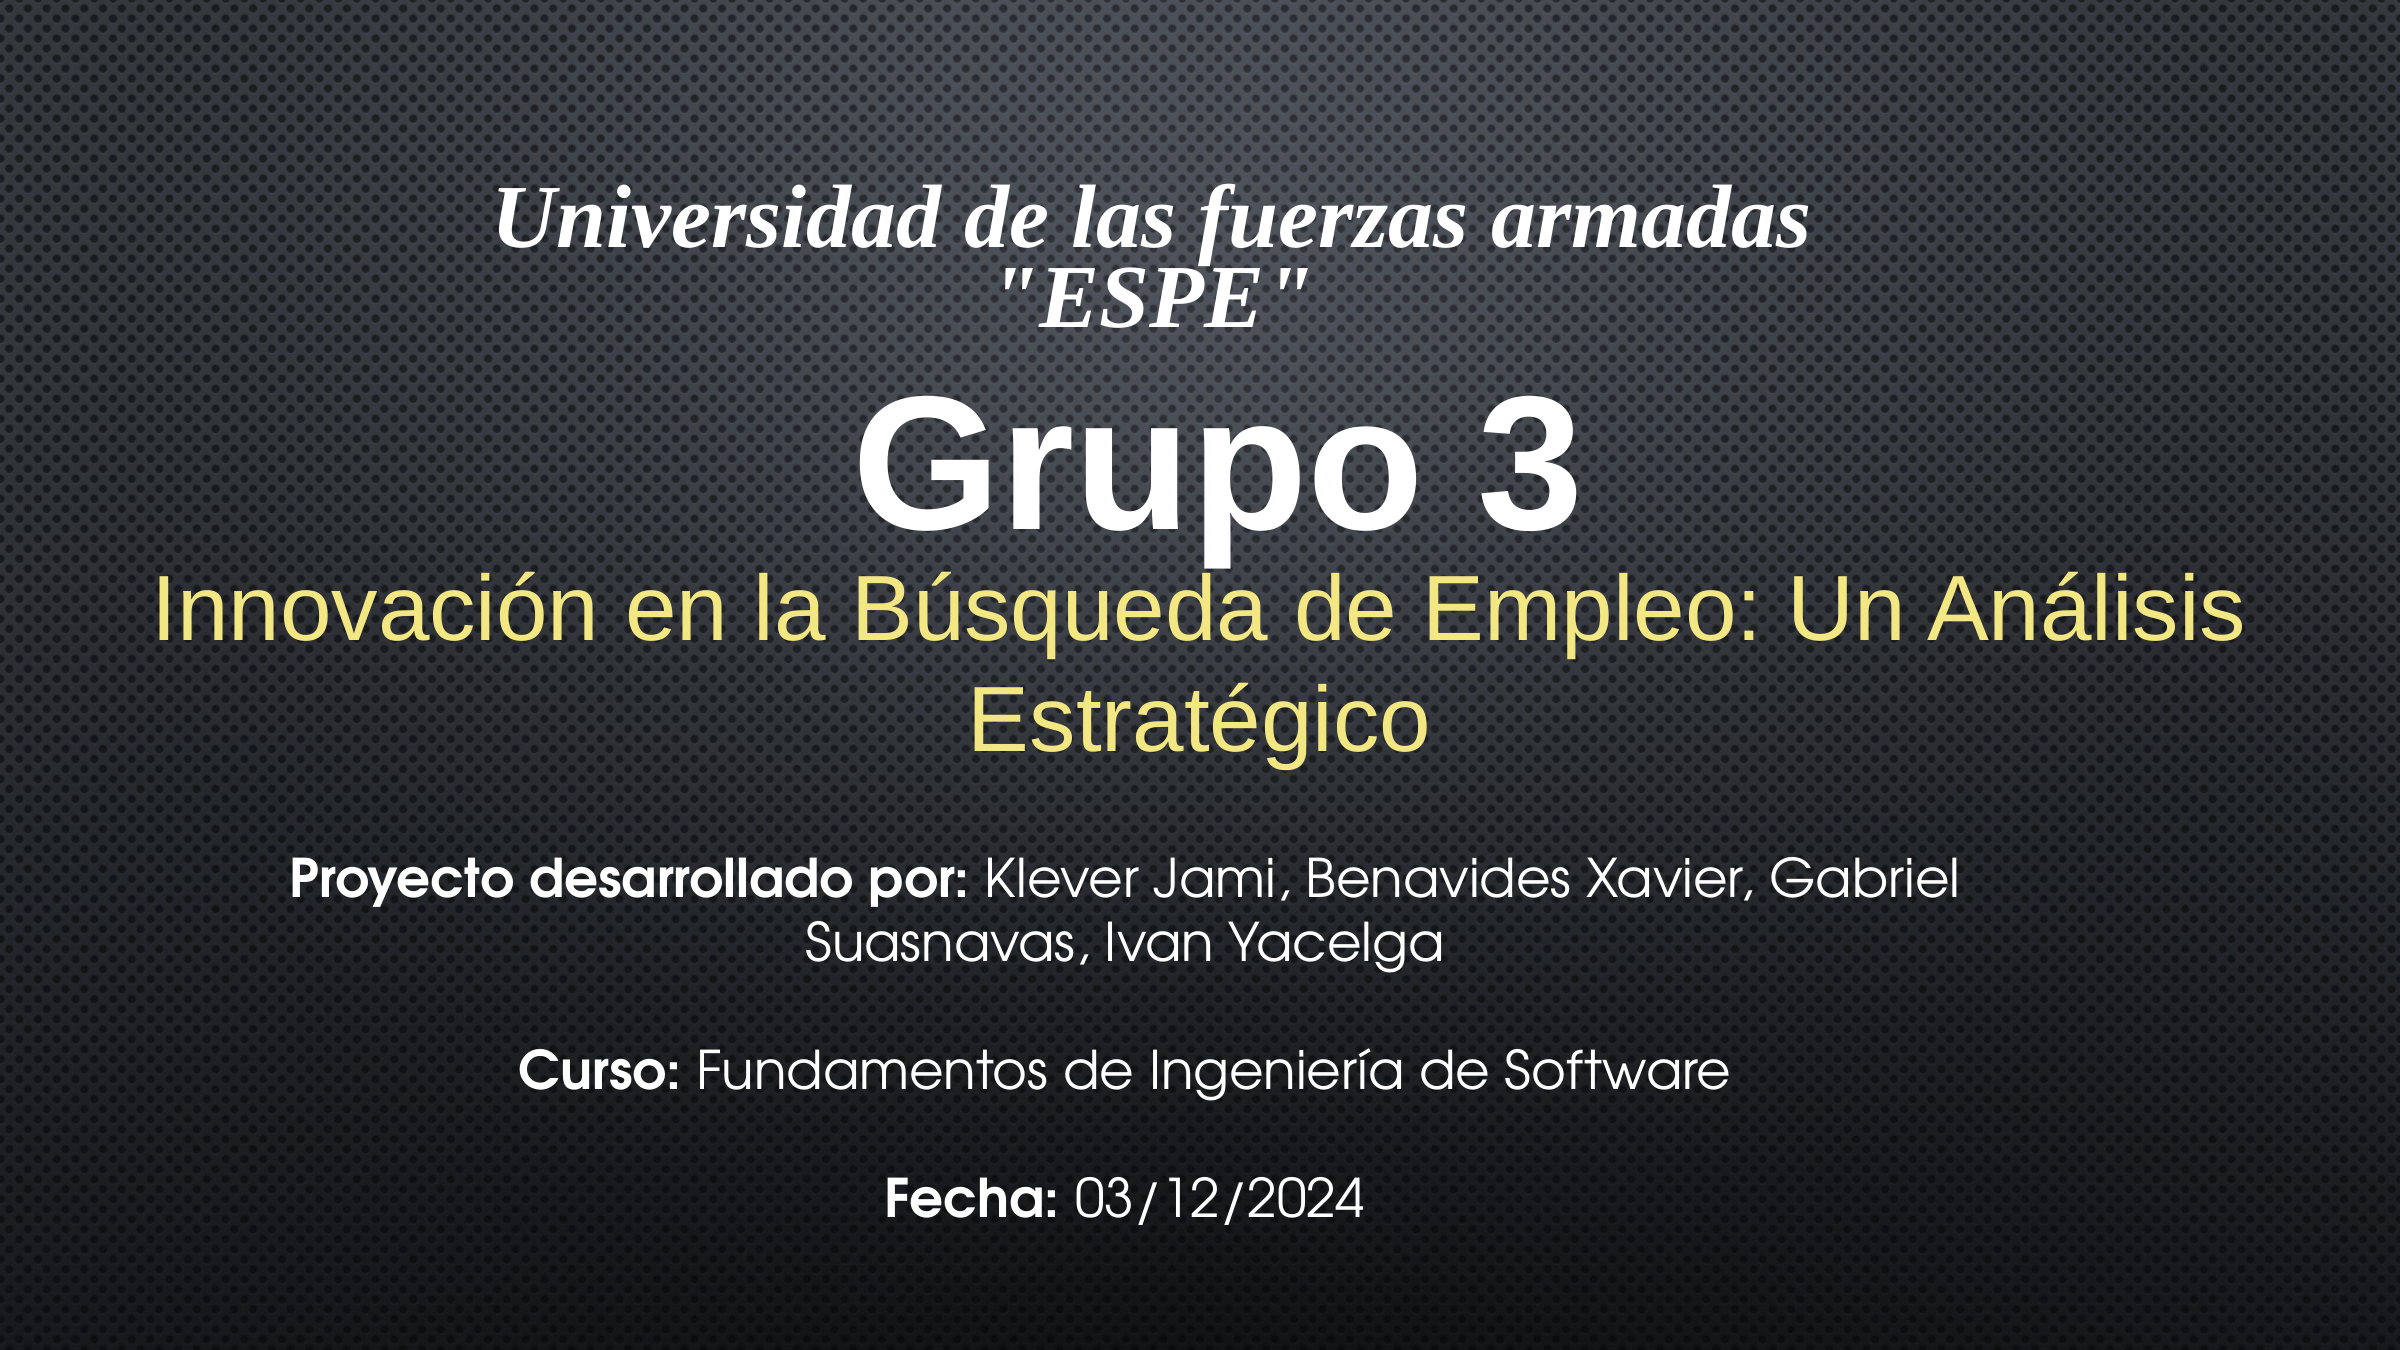

Universidad de las fuerzas armadas "ESPE"
Grupo 3
Innovación en la Búsqueda de Empleo: Un Análisis Estratégico

Proyecto desarrollado por: Klever Jami, Benavides Xavier, Gabriel Suasnavas, Ivan Yacelga

Curso: Fundamentos de Ingeniería de Software

Fecha: 03/12/2024